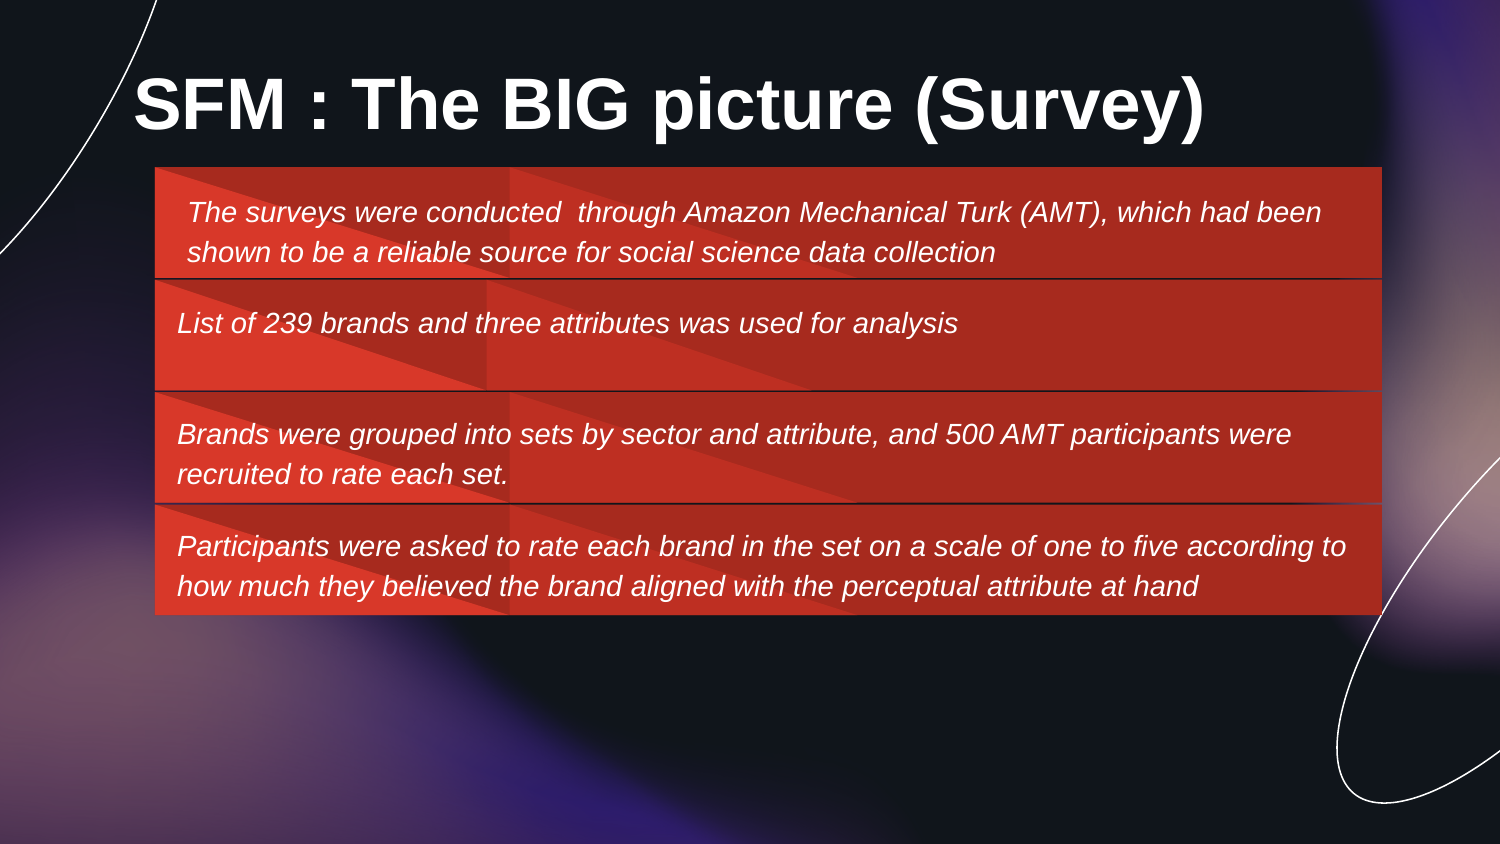

SFM : The BIG picture (Survey)

The surveys were conducted  through Amazon Mechanical Turk (AMT), which had been shown to be a reliable source for social science data collection

List of 239 brands and three attributes was used for analysis
# List of 239 brands and three attributes

Brands were grouped into sets by sector and attribute, and 500 AMT participants were recruited to rate each set.

Participants were asked to rate each brand in the set on a scale of one to five according to how much they believed the brand aligned with the perceptual attribute at hand